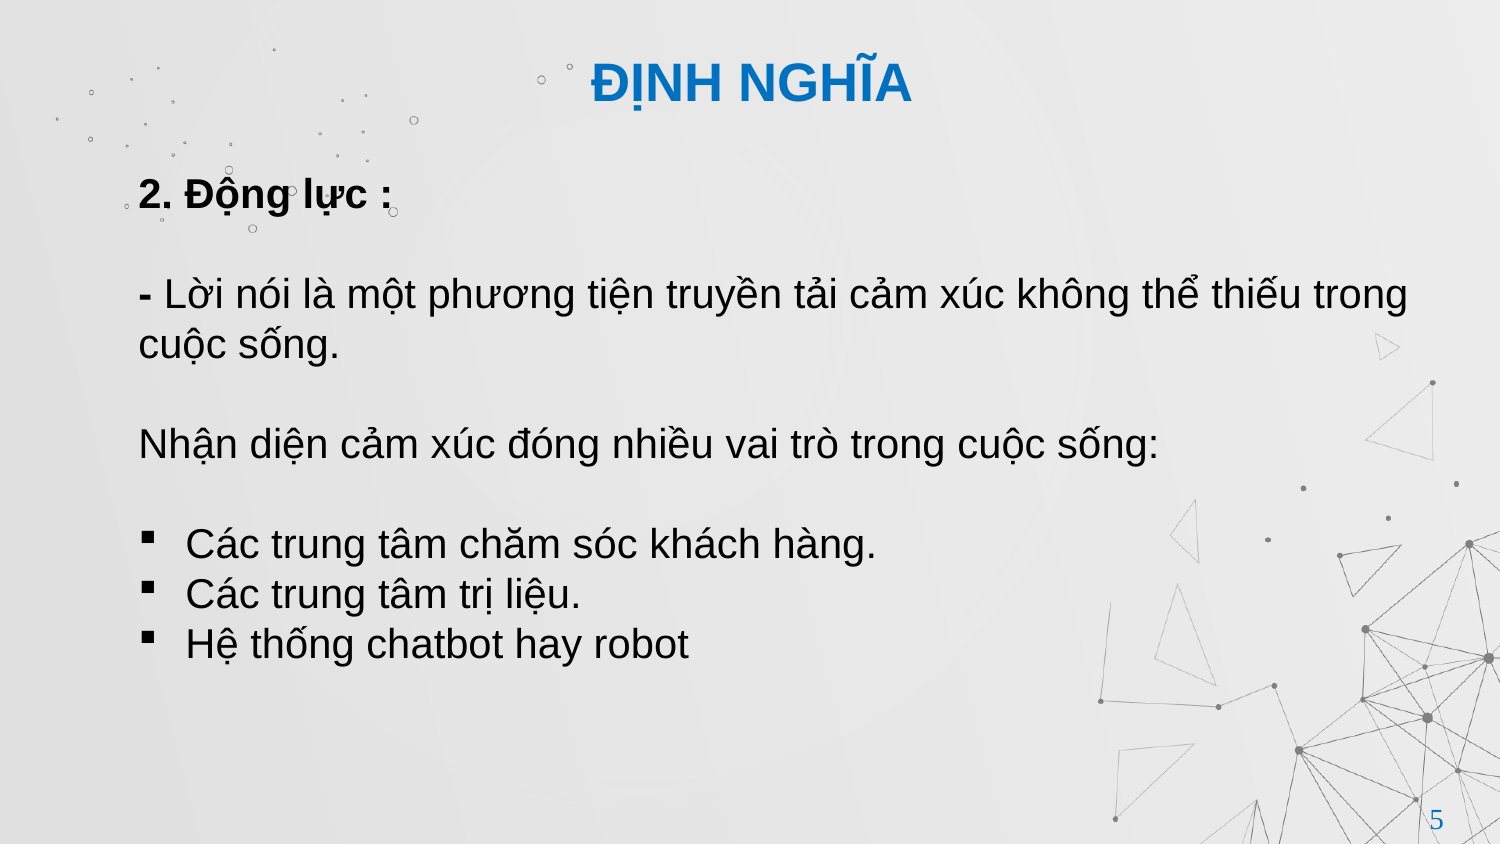

# ĐỊNH NGHĨA
2. Động lực :

- Lời nói là một phương tiện truyền tải cảm xúc không thể thiếu trong cuộc sống.

Nhận diện cảm xúc đóng nhiều vai trò trong cuộc sống:

Các trung tâm chăm sóc khách hàng.
Các trung tâm trị liệu.
Hệ thống chatbot hay robot

5